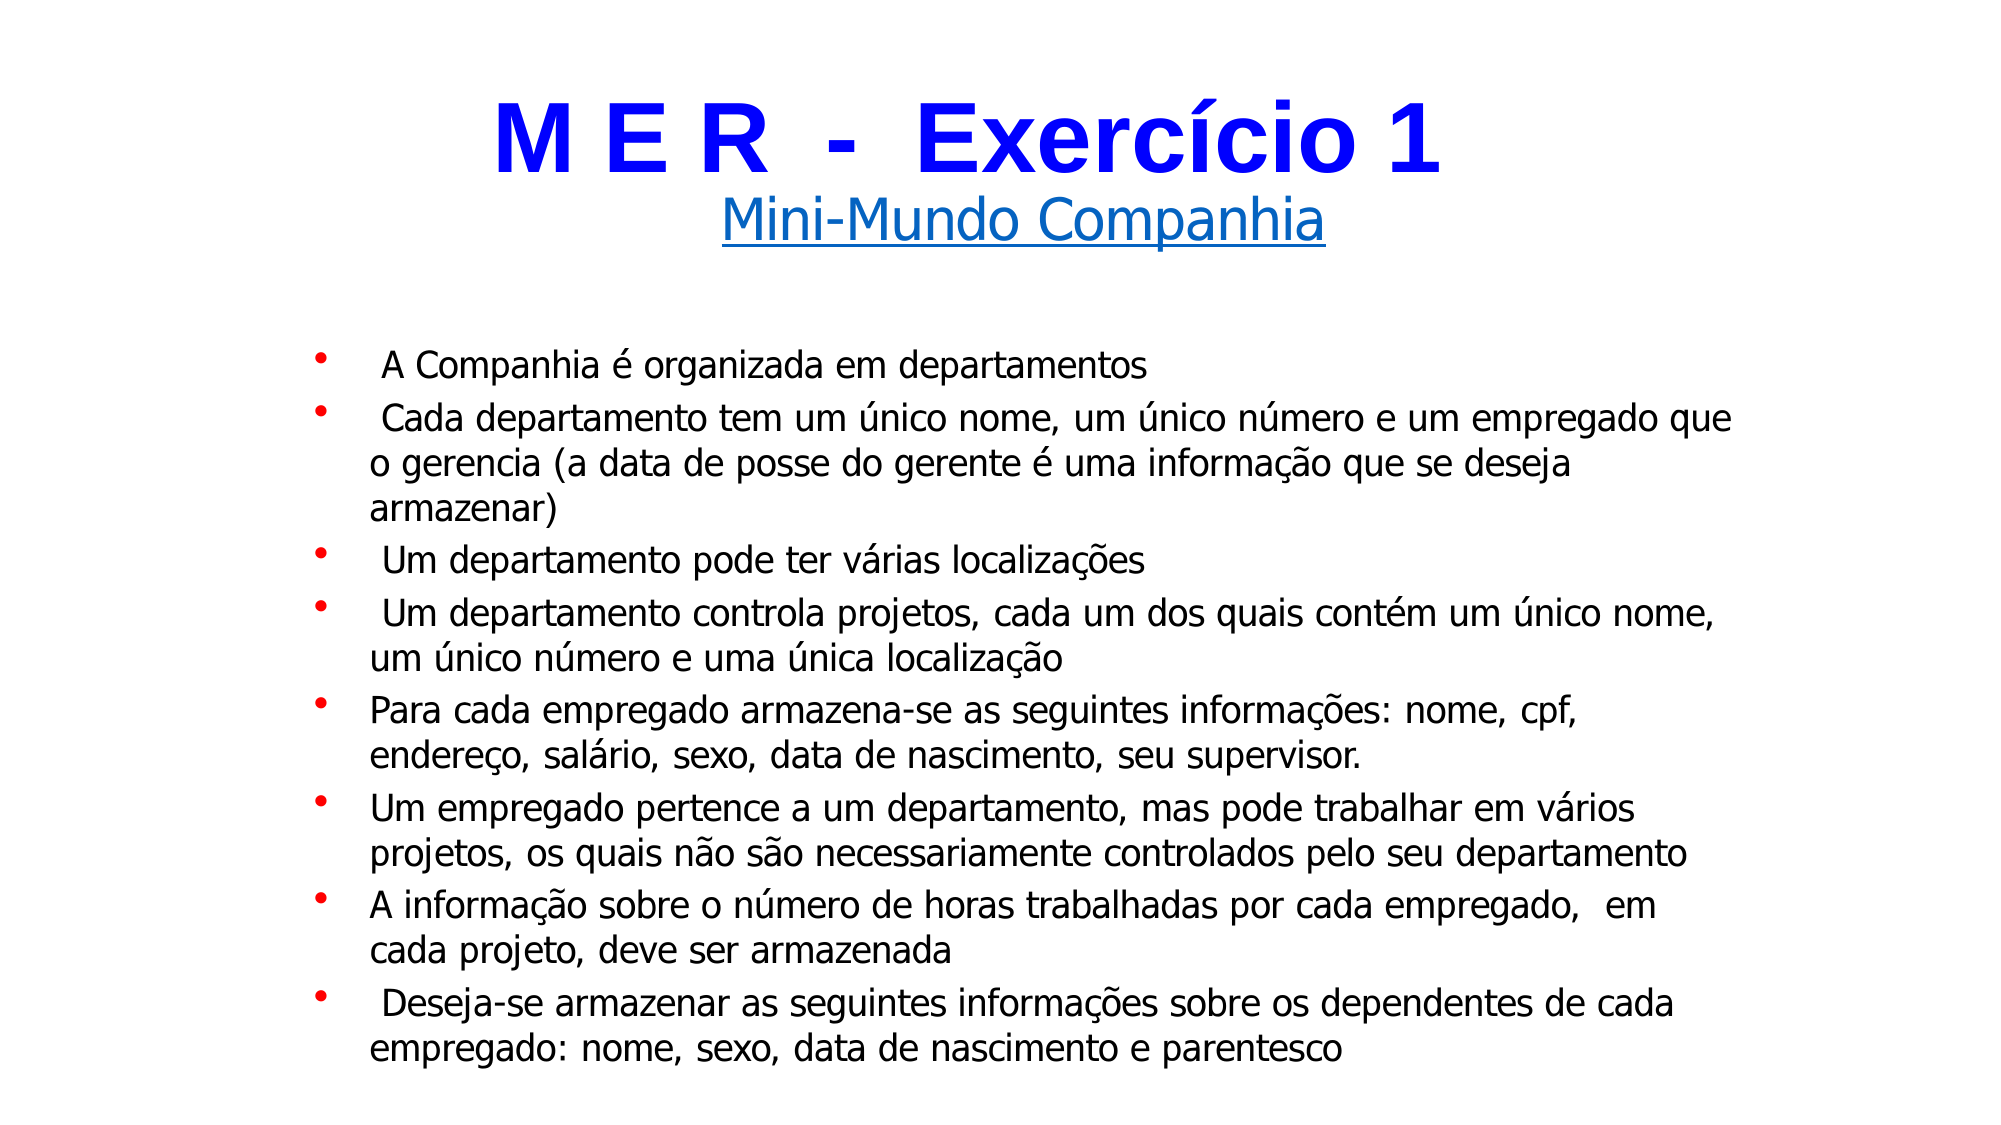

M E R  -  Exercício 1
Mini-Mundo Companhia

 A Companhia é organizada em departamentos
 Cada departamento tem um único nome, um único número e um empregado que o gerencia (a data de posse do gerente é uma informação que se deseja armazenar)
 Um departamento pode ter várias localizações
 Um departamento controla projetos, cada um dos quais contém um único nome, um único número e uma única localização
Para cada empregado armazena-se as seguintes informações: nome, cpf, endereço, salário, sexo, data de nascimento, seu supervisor.
Um empregado pertence a um departamento, mas pode trabalhar em vários projetos, os quais não são necessariamente controlados pelo seu departamento
A informação sobre o número de horas trabalhadas por cada empregado,  em cada projeto, deve ser armazenada
 Deseja-se armazenar as seguintes informações sobre os dependentes de cada empregado: nome, sexo, data de nascimento e parentesco